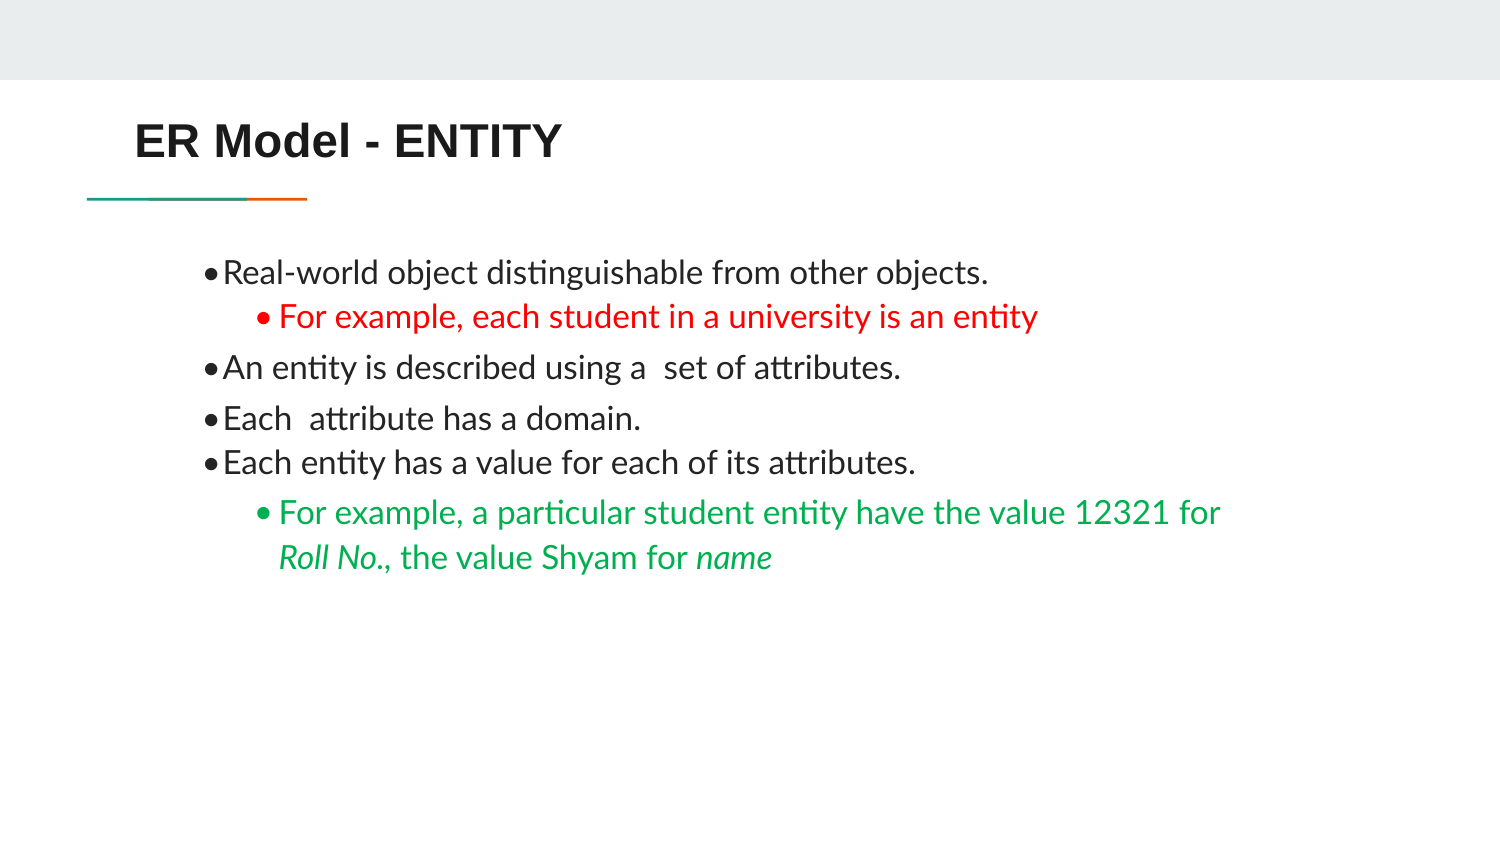

# ER Model - ENTITY
Real-world object distinguishable from other objects.
For example, each student in a university is an entity
An entity is described using a  set of attributes.
Each  attribute has a domain.
Each entity has a value for each of its attributes.
For example, a particular student entity have the value 12321 for
Roll No., the value Shyam for name